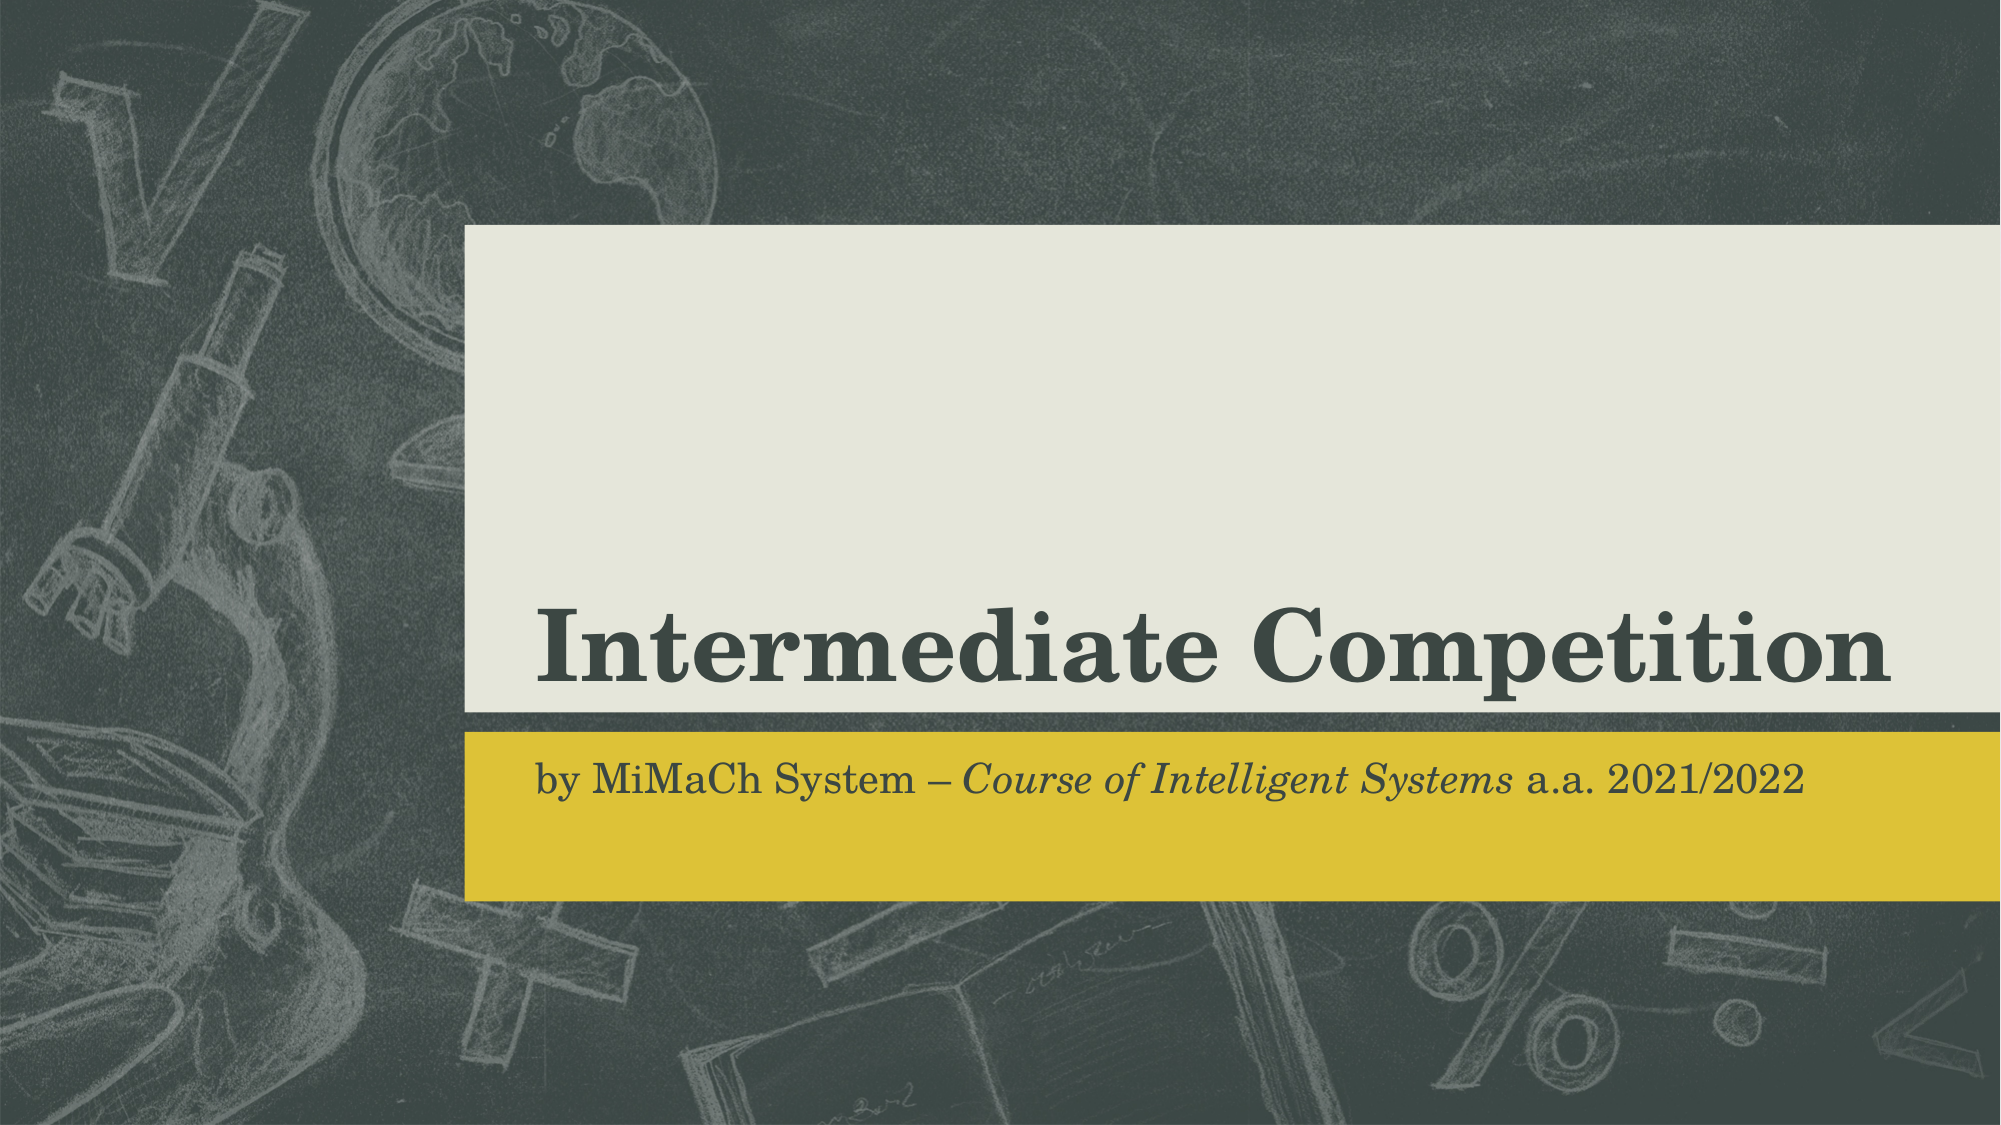

# Intermediate Competition
by MiMaCh System – Course of Intelligent Systems a.a. 2021/2022